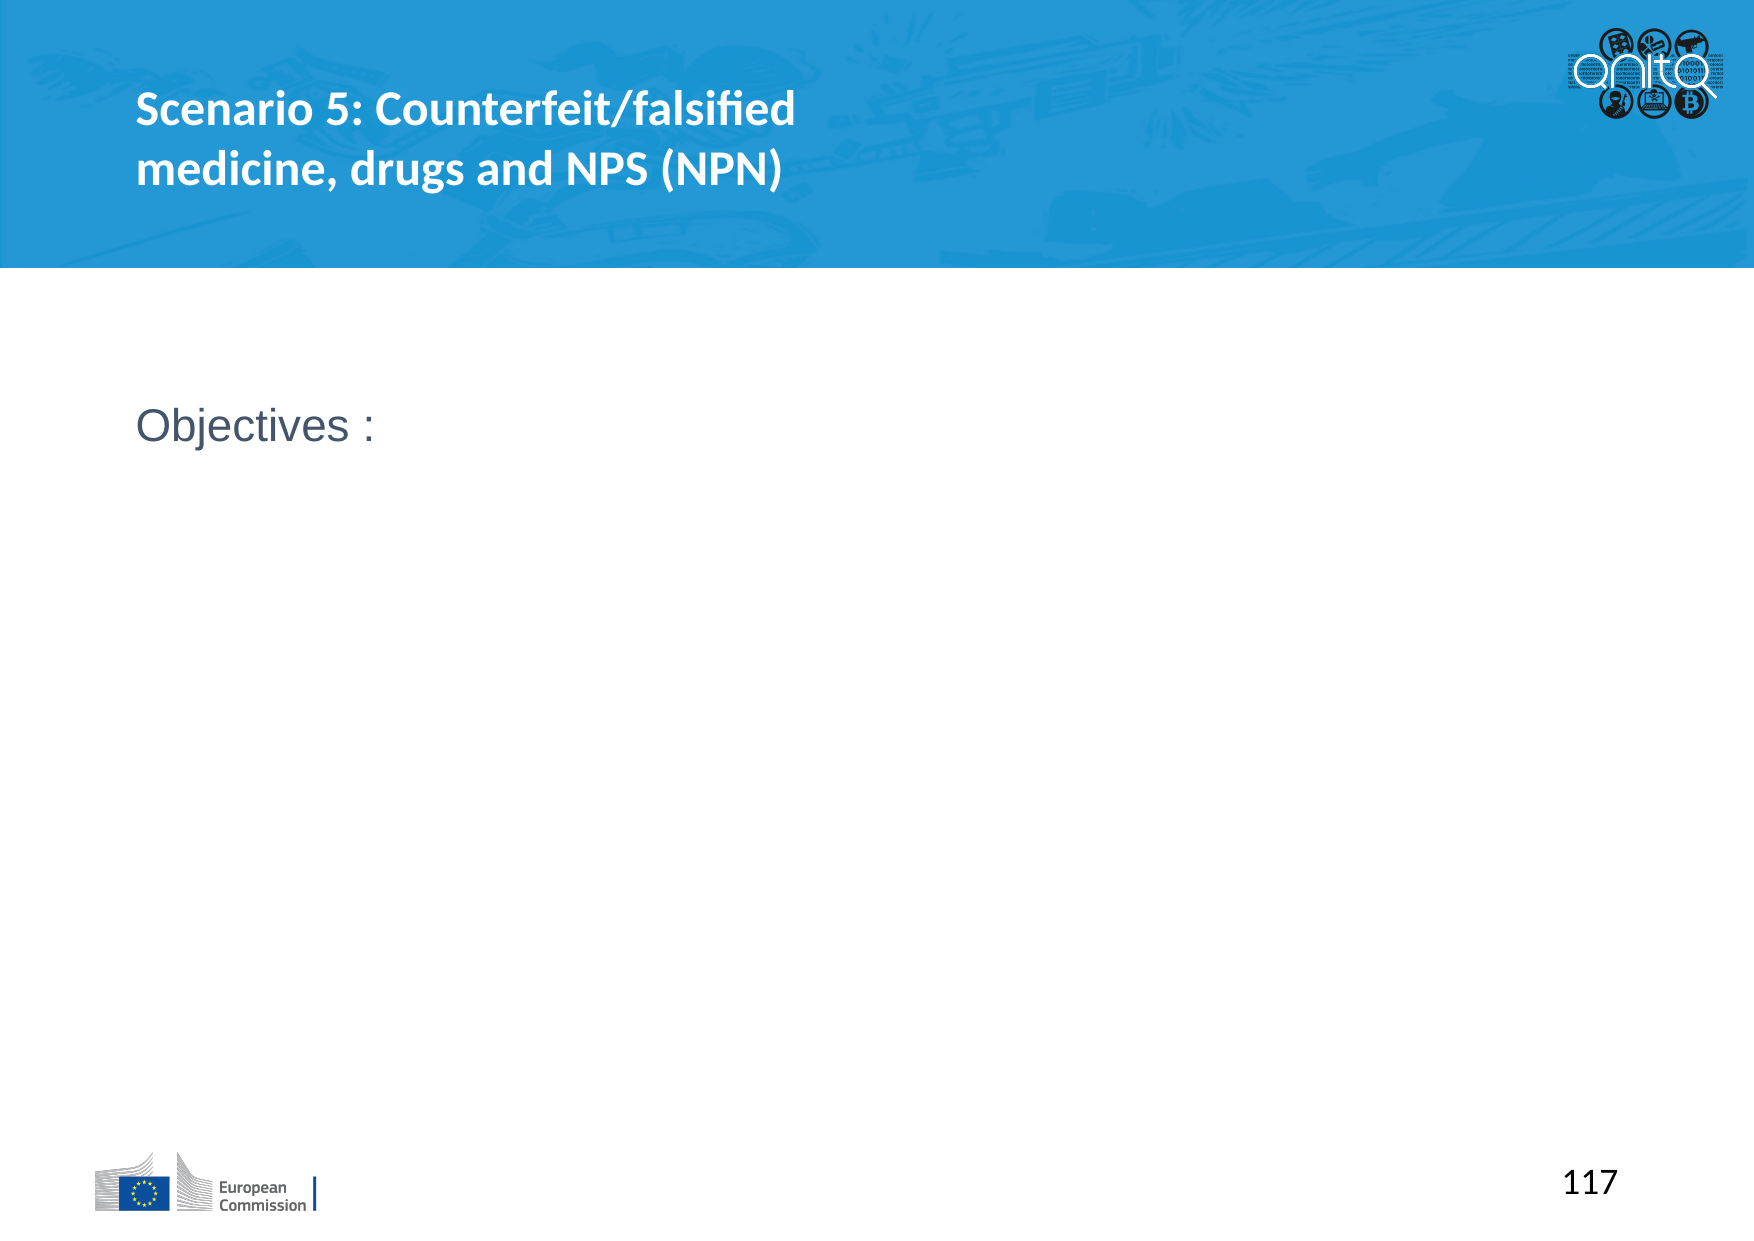

Scenario 5: Counterfeit/falsified medicine, drugs and NPS (NPN)
Objectives :

117